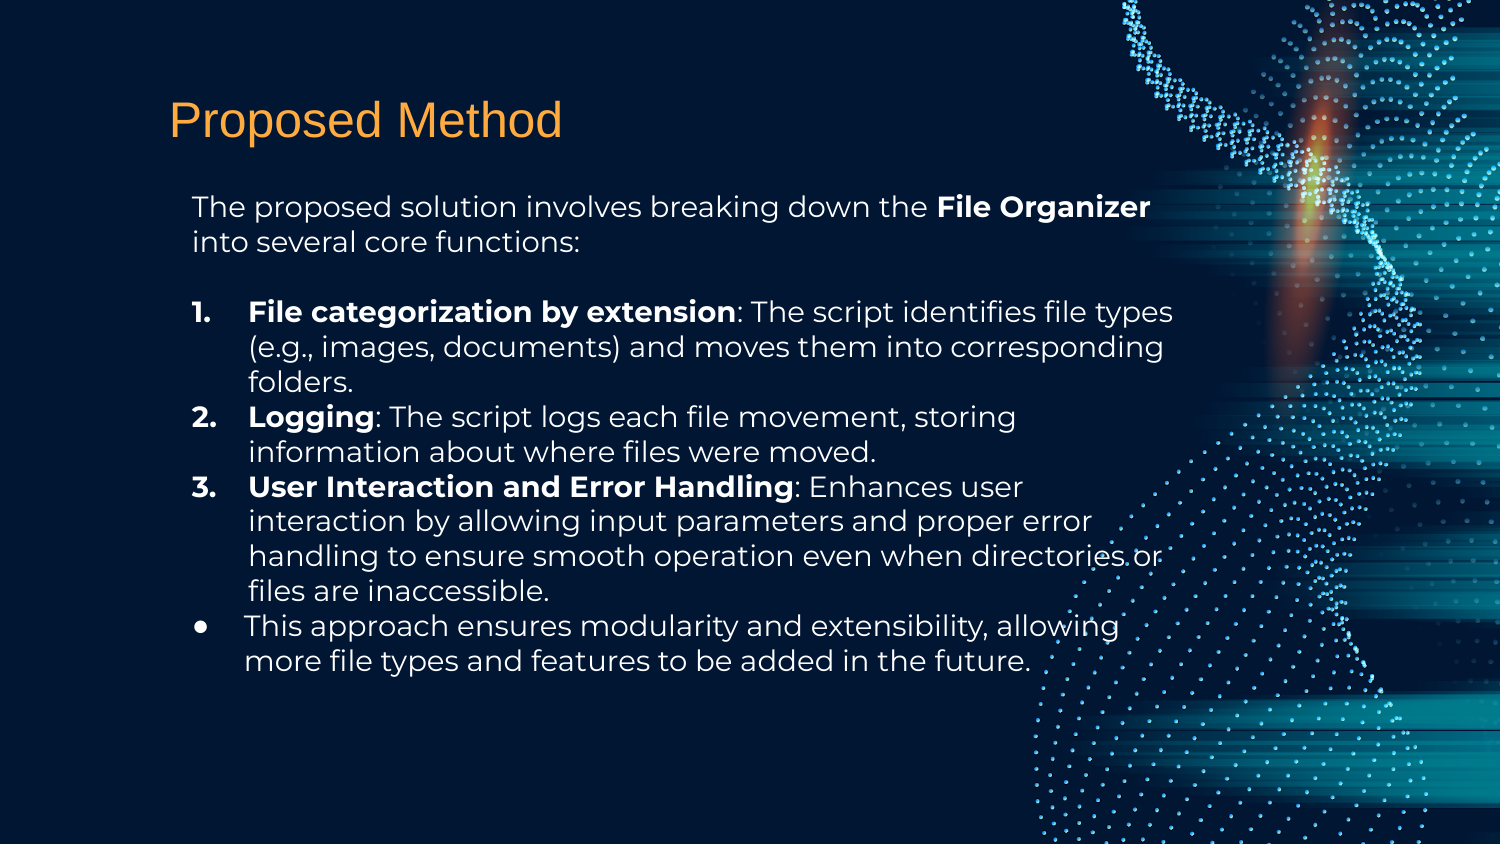

# Proposed Method
The proposed solution involves breaking down the File Organizer into several core functions:

File categorization by extension: The script identifies file types (e.g., images, documents) and moves them into corresponding folders.
Logging: The script logs each file movement, storing information about where files were moved.
User Interaction and Error Handling: Enhances user interaction by allowing input parameters and proper error handling to ensure smooth operation even when directories or files are inaccessible.
This approach ensures modularity and extensibility, allowing more file types and features to be added in the future.